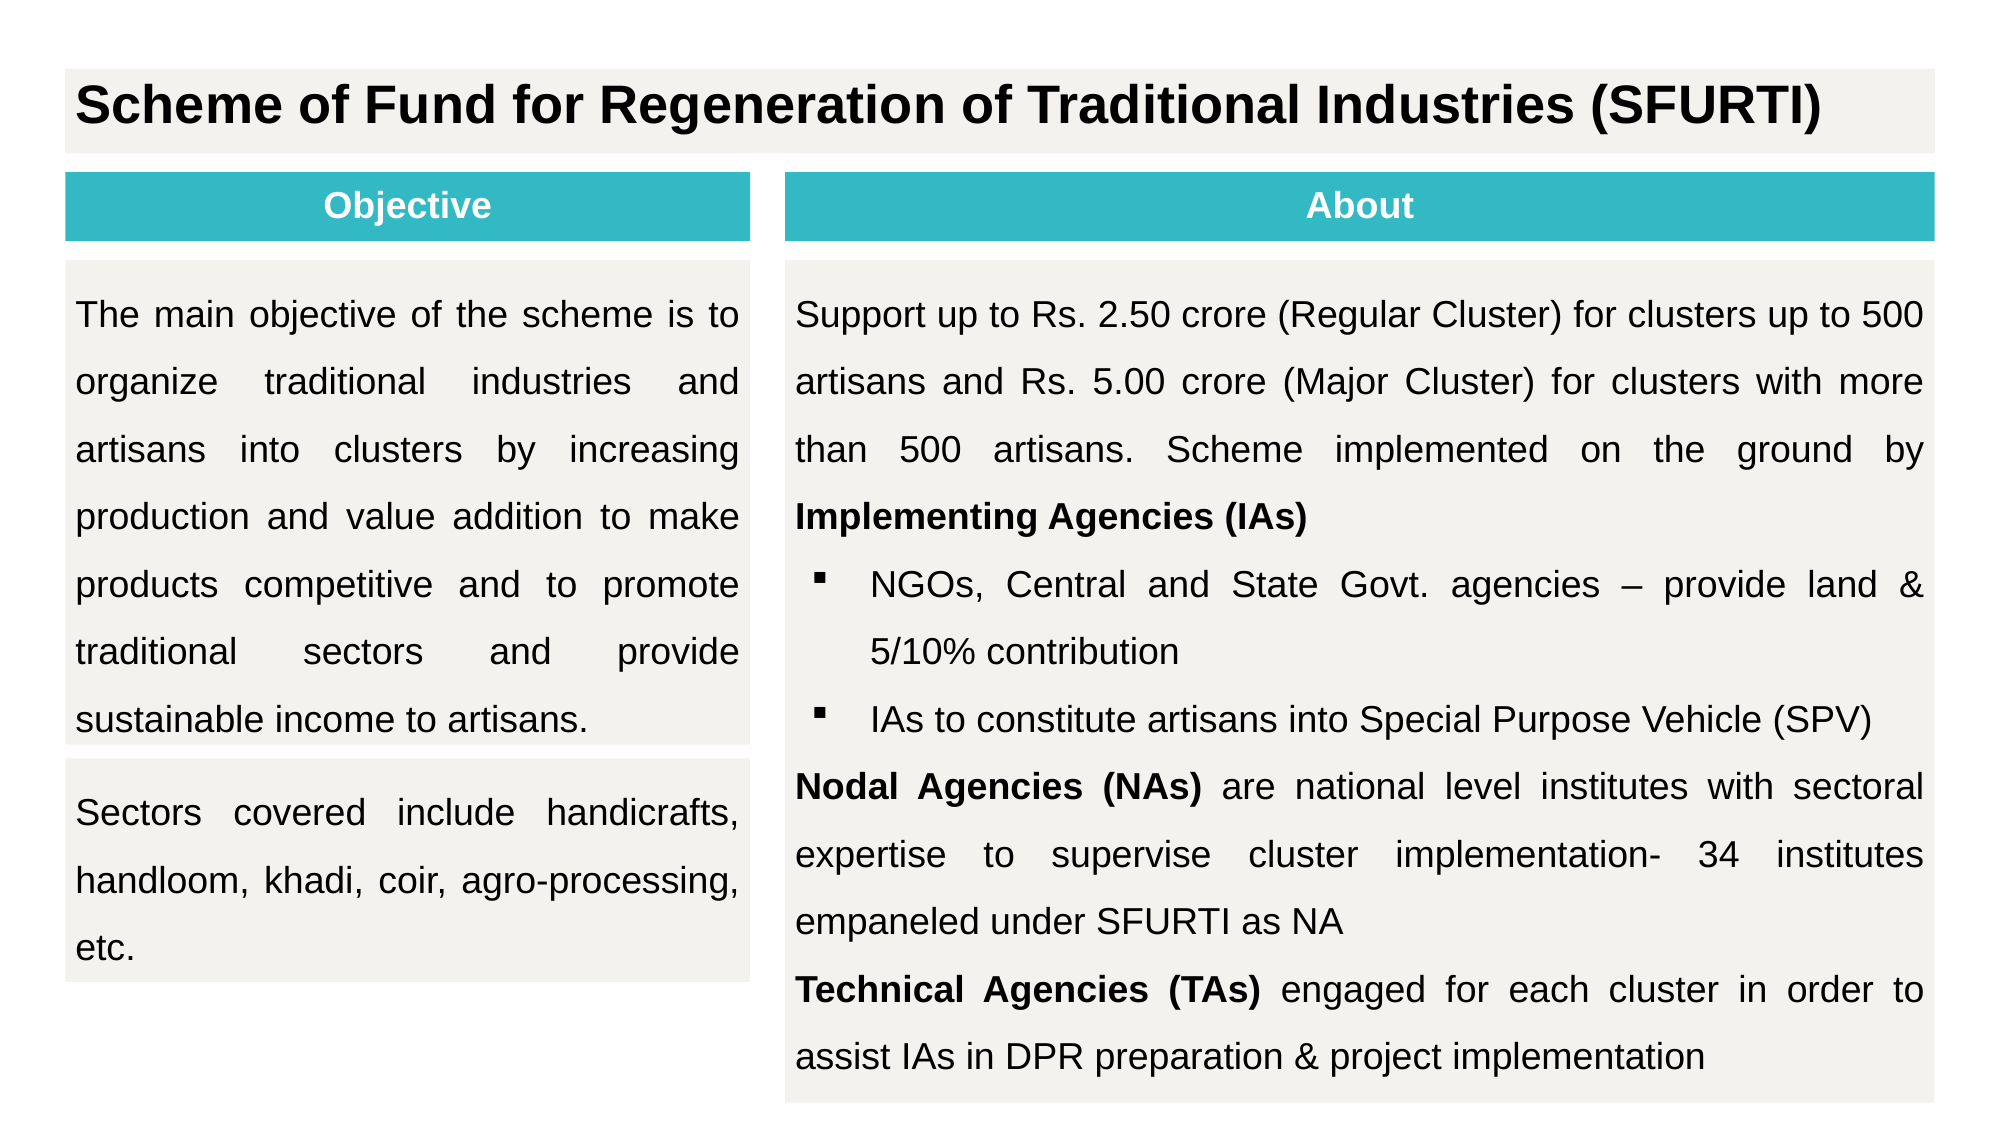

Scheme of Fund for Regeneration of Traditional Industries (SFURTI)
Scheme of Fund for Regeneration of Traditional Industries (SFURTI)
Objective
About
The main objective of the scheme is to organize traditional industries and artisans into clusters by increasing production and value addition to make products competitive and to promote traditional sectors and provide sustainable income to artisans.
Support up to Rs. 2.50 crore (Regular Cluster) for clusters up to 500 artisans and Rs. 5.00 crore (Major Cluster) for clusters with more than 500 artisans. Scheme implemented on the ground by Implementing Agencies (IAs)
NGOs, Central and State Govt. agencies – provide land & 5/10% contribution
IAs to constitute artisans into Special Purpose Vehicle (SPV)
Nodal Agencies (NAs) are national level institutes with sectoral expertise to supervise cluster implementation- 34 institutes empaneled under SFURTI as NA
Technical Agencies (TAs) engaged for each cluster in order to assist IAs in DPR preparation & project implementation
Sectors covered include handicrafts, handloom, khadi, coir, agro-processing, etc.

18